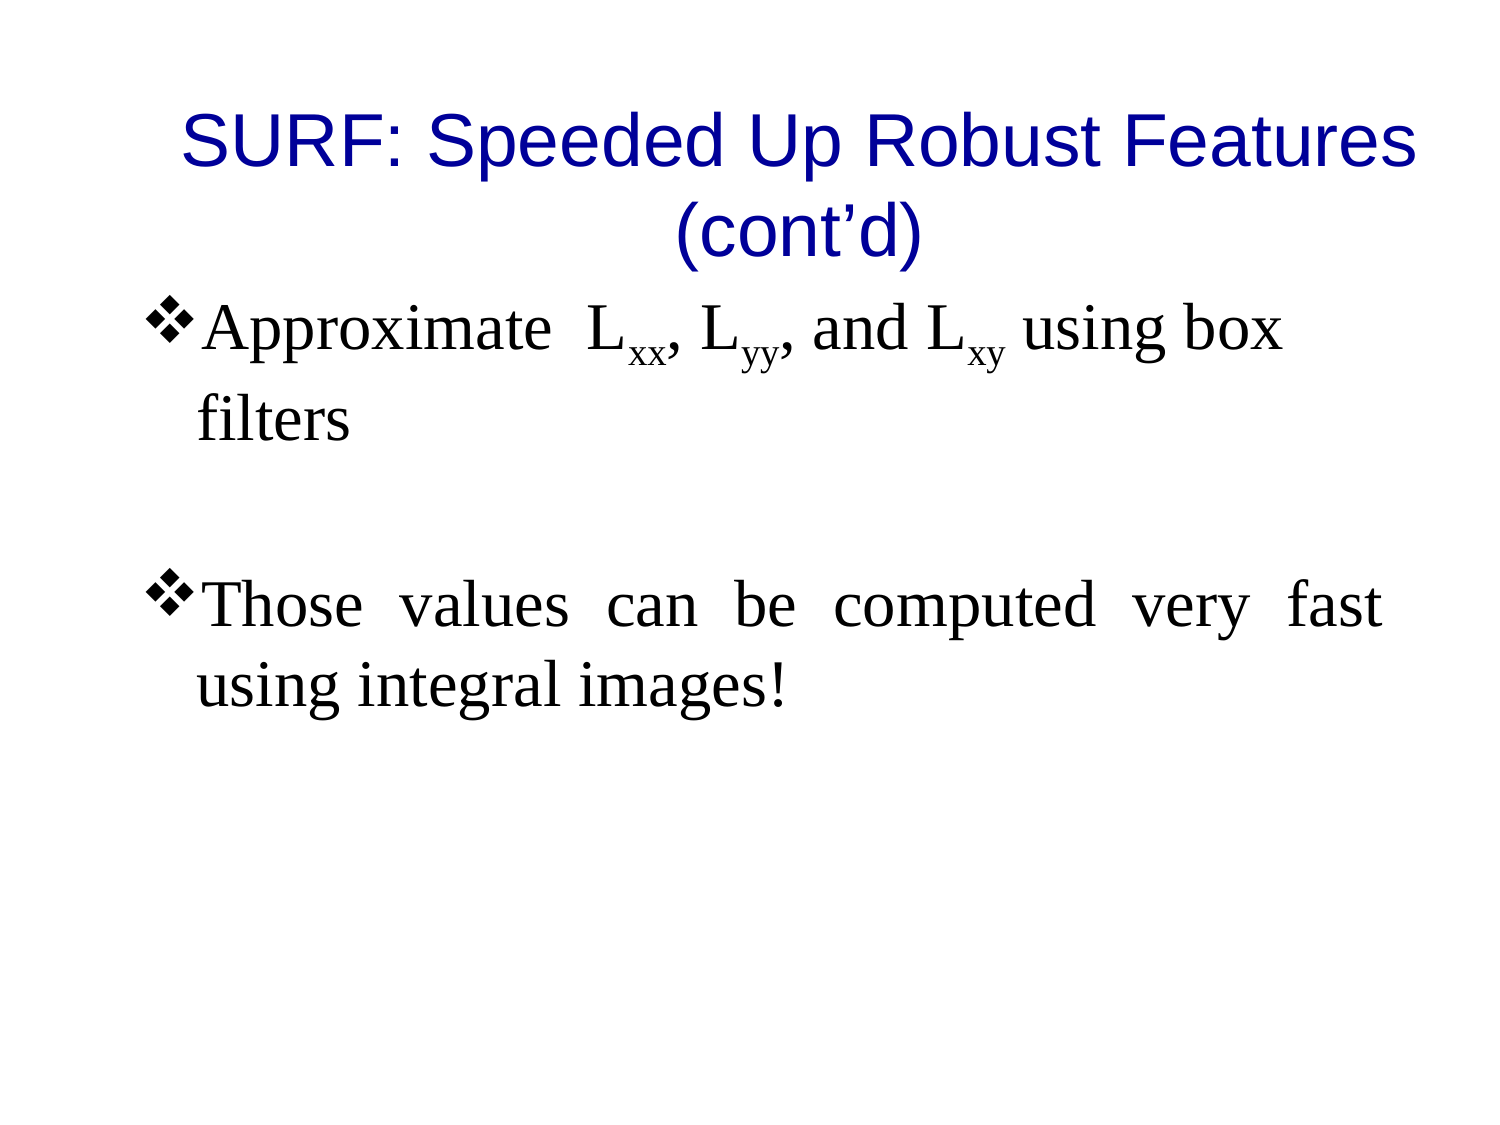

SURF: Speeded Up Robust Features (cont’d)
Approximate  Lxx, Lyy, and Lxy using box filters

Those values can be computed very fast using integral images!